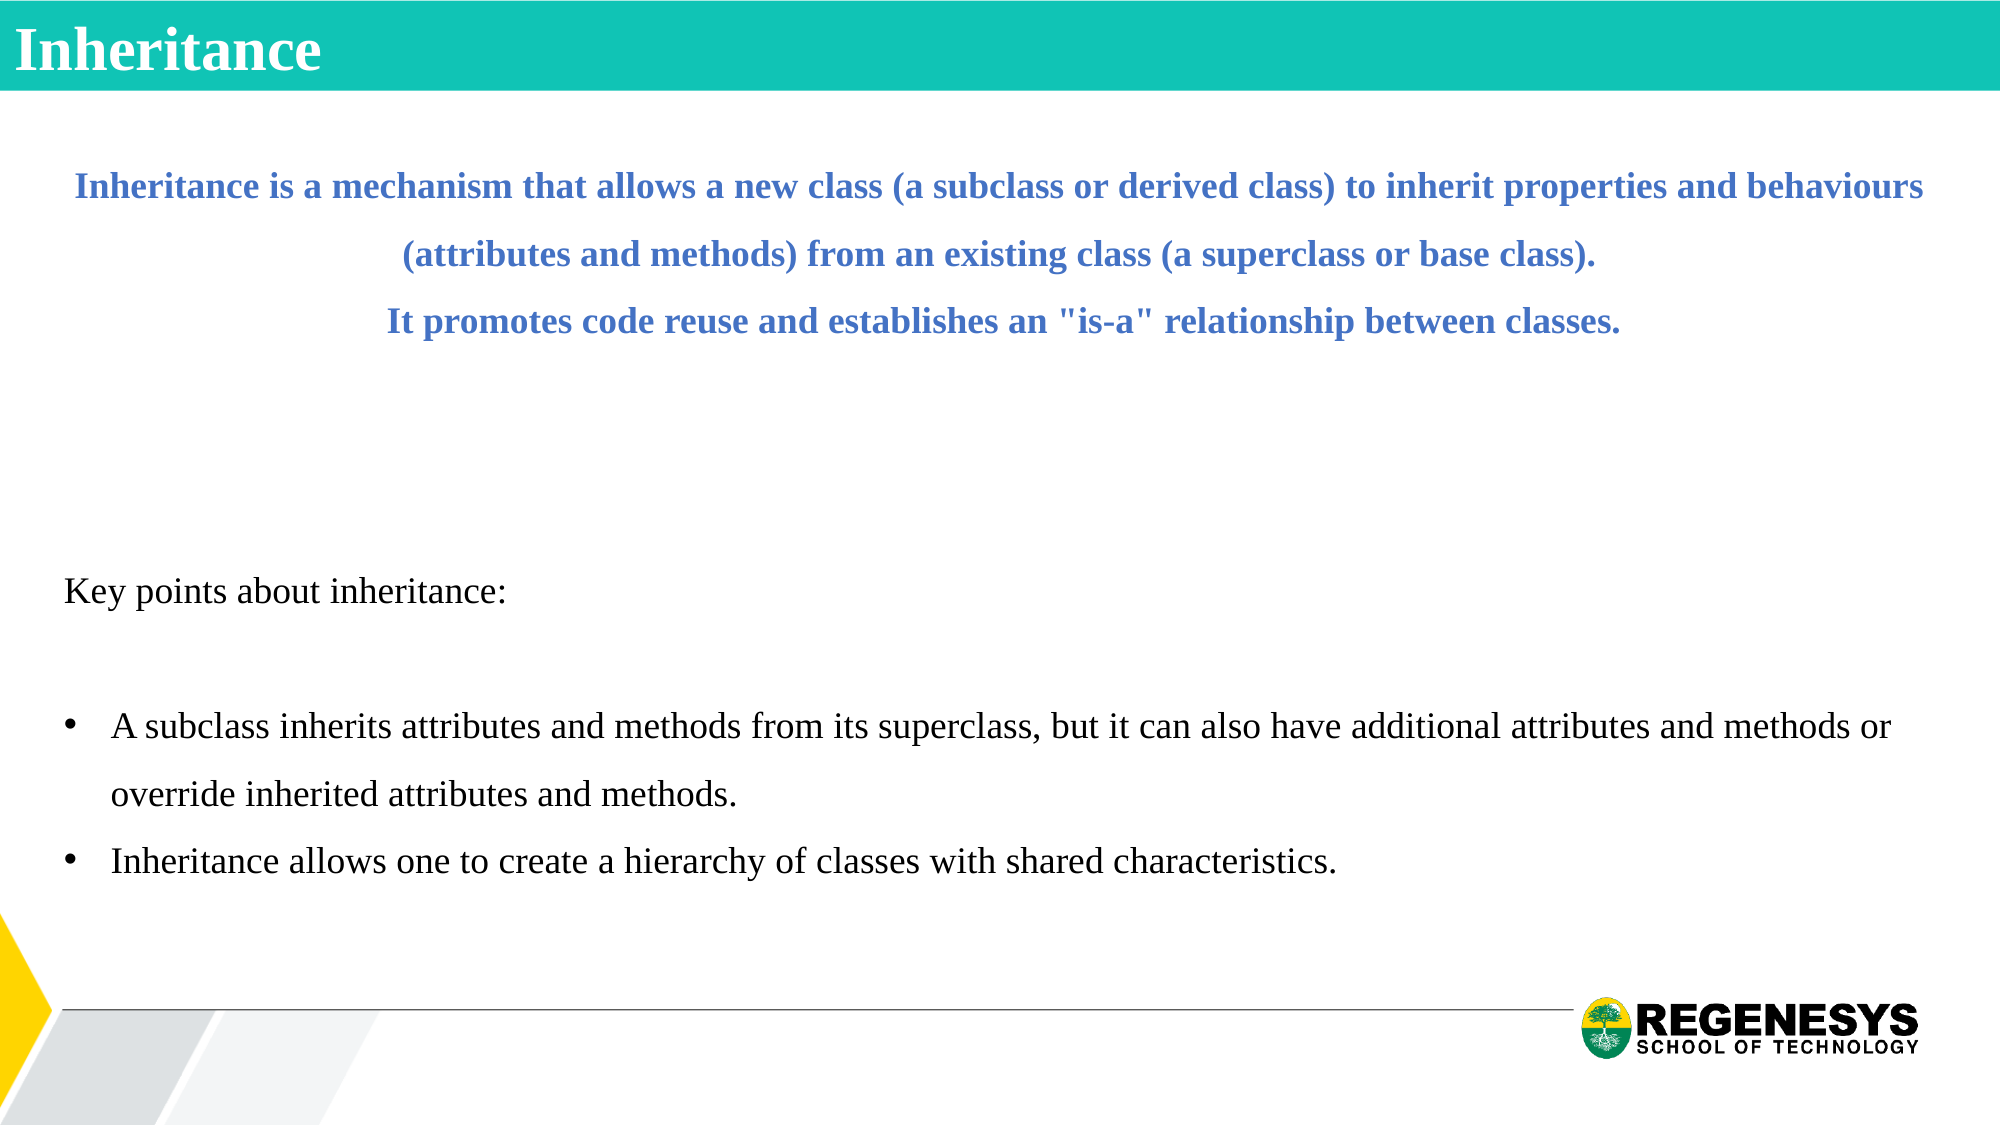

Inheritance
Inheritance is a mechanism that allows a new class (a subclass or derived class) to inherit properties and behaviours (attributes and methods) from an existing class (a superclass or base class).
 It promotes code reuse and establishes an "is-a" relationship between classes.

Key points about inheritance:

A subclass inherits attributes and methods from its superclass, but it can also have additional attributes and methods or override inherited attributes and methods.
Inheritance allows one to create a hierarchy of classes with shared characteristics.